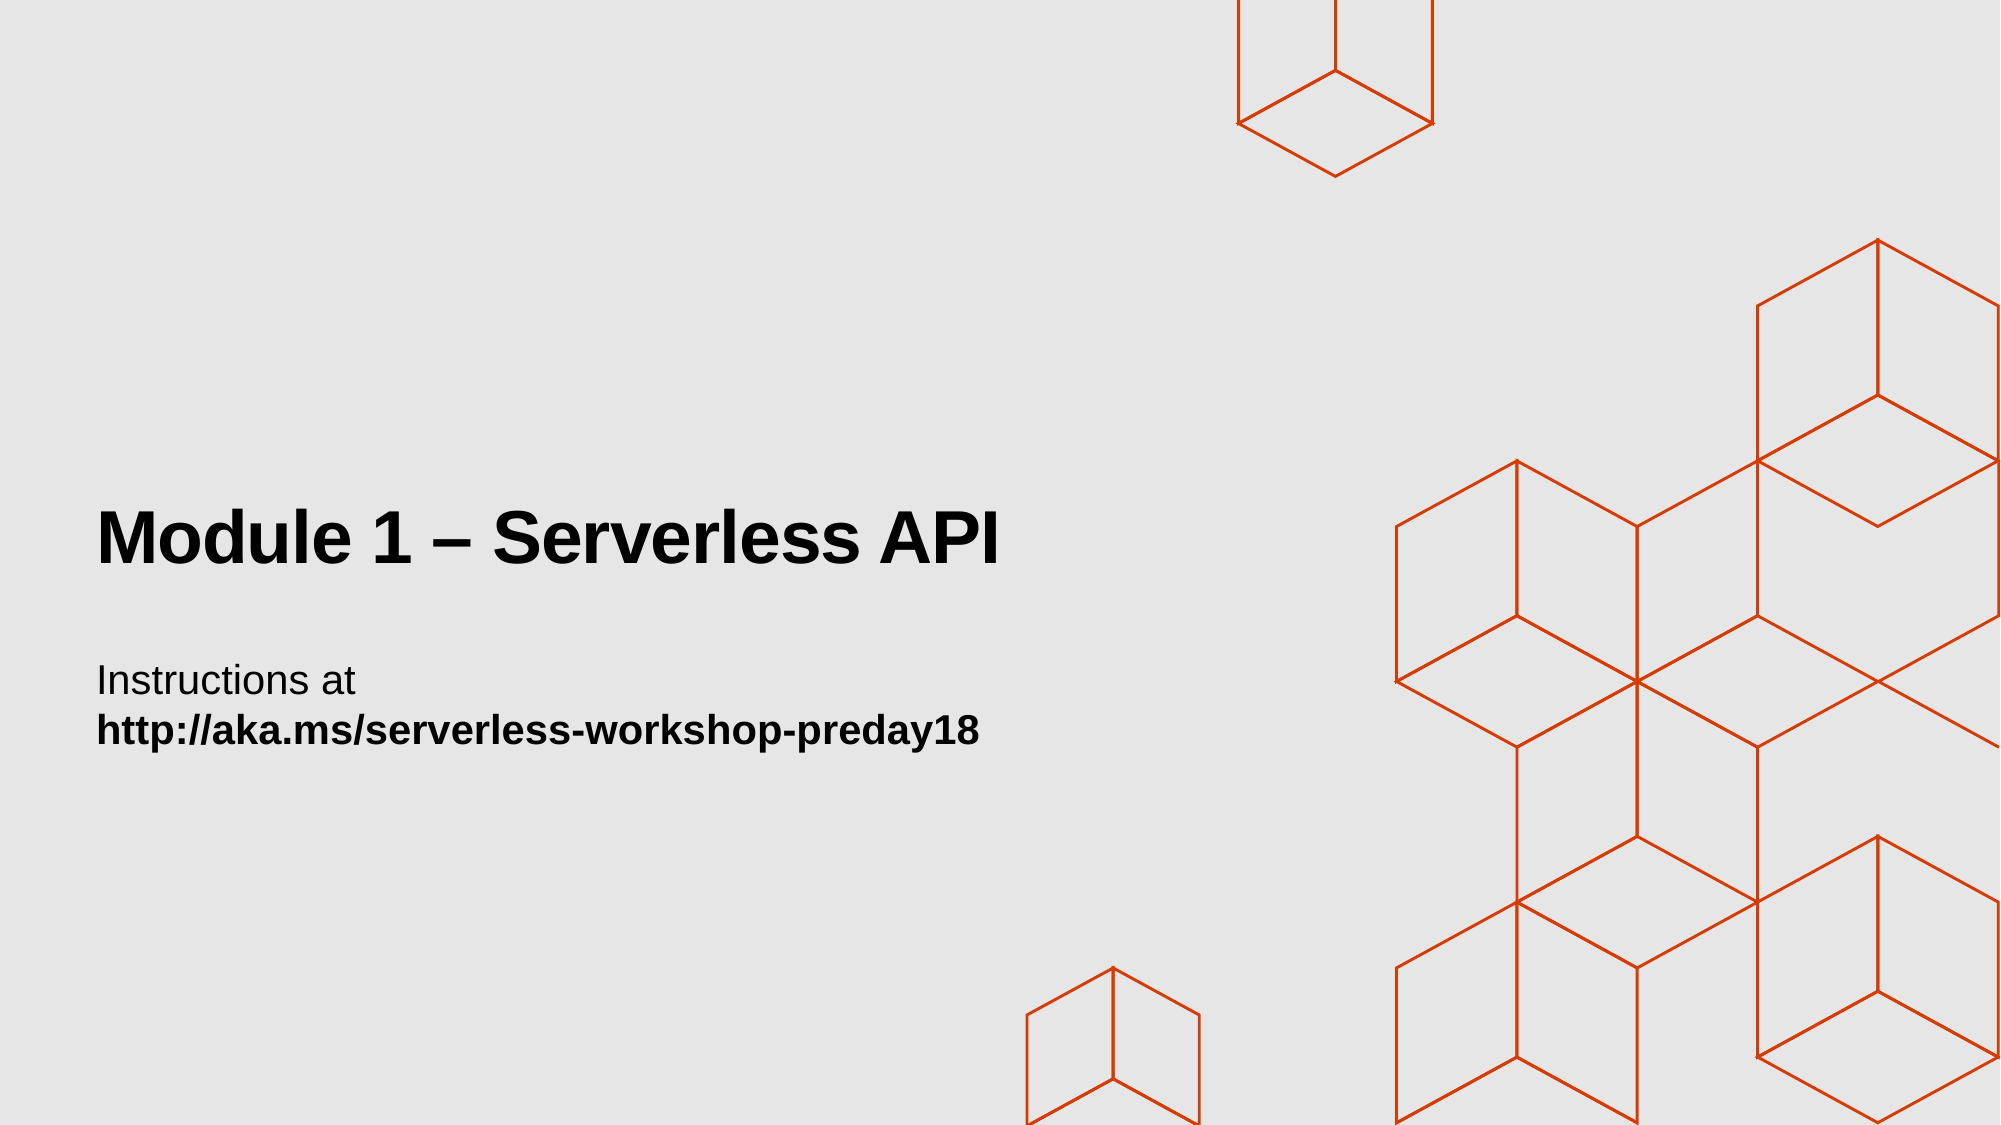

# Module 1 – Serverless API
Instructions at
http://aka.ms/serverless-workshop-preday18